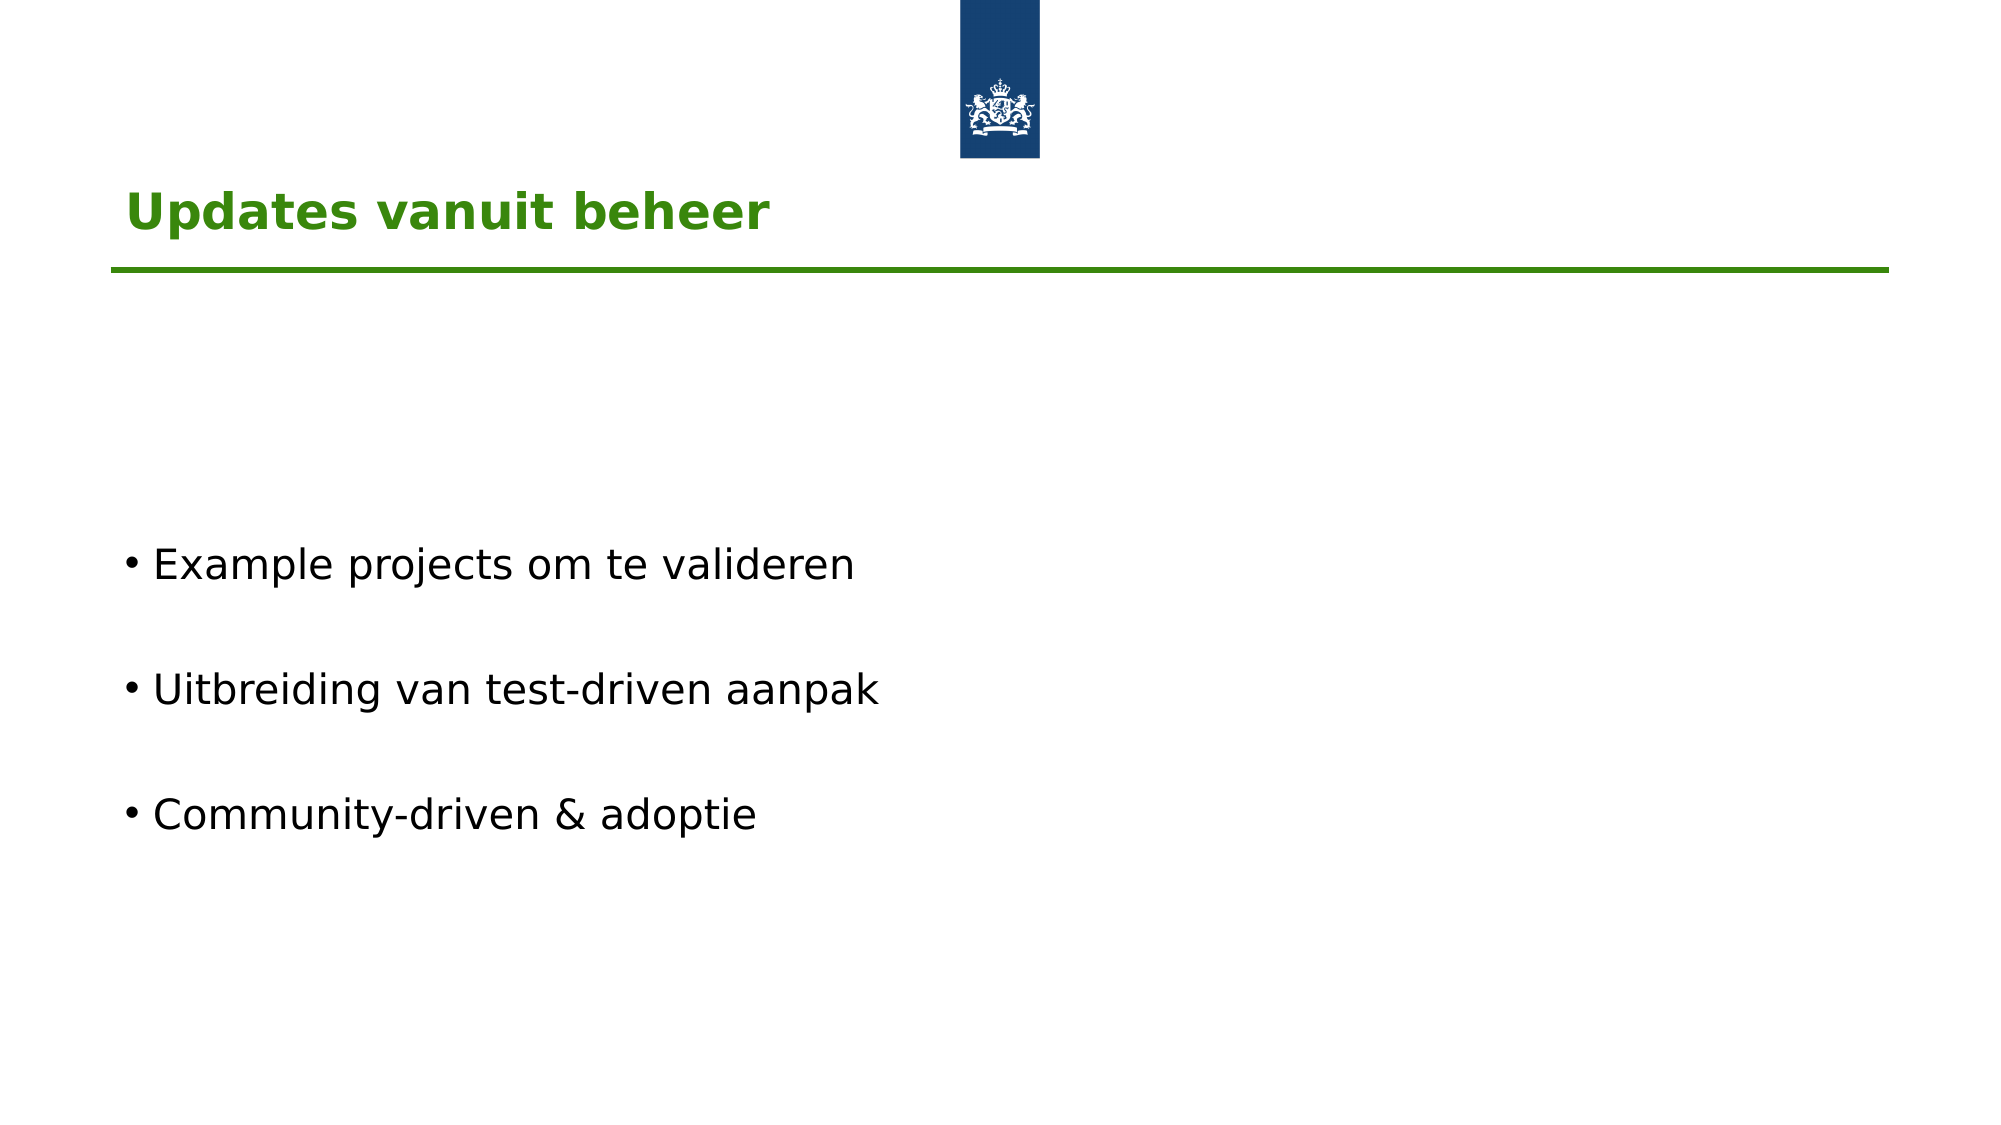

# Updates vanuit beheer
Example projects om te valideren
Uitbreiding van test-driven aanpak
Community-driven & adoptie